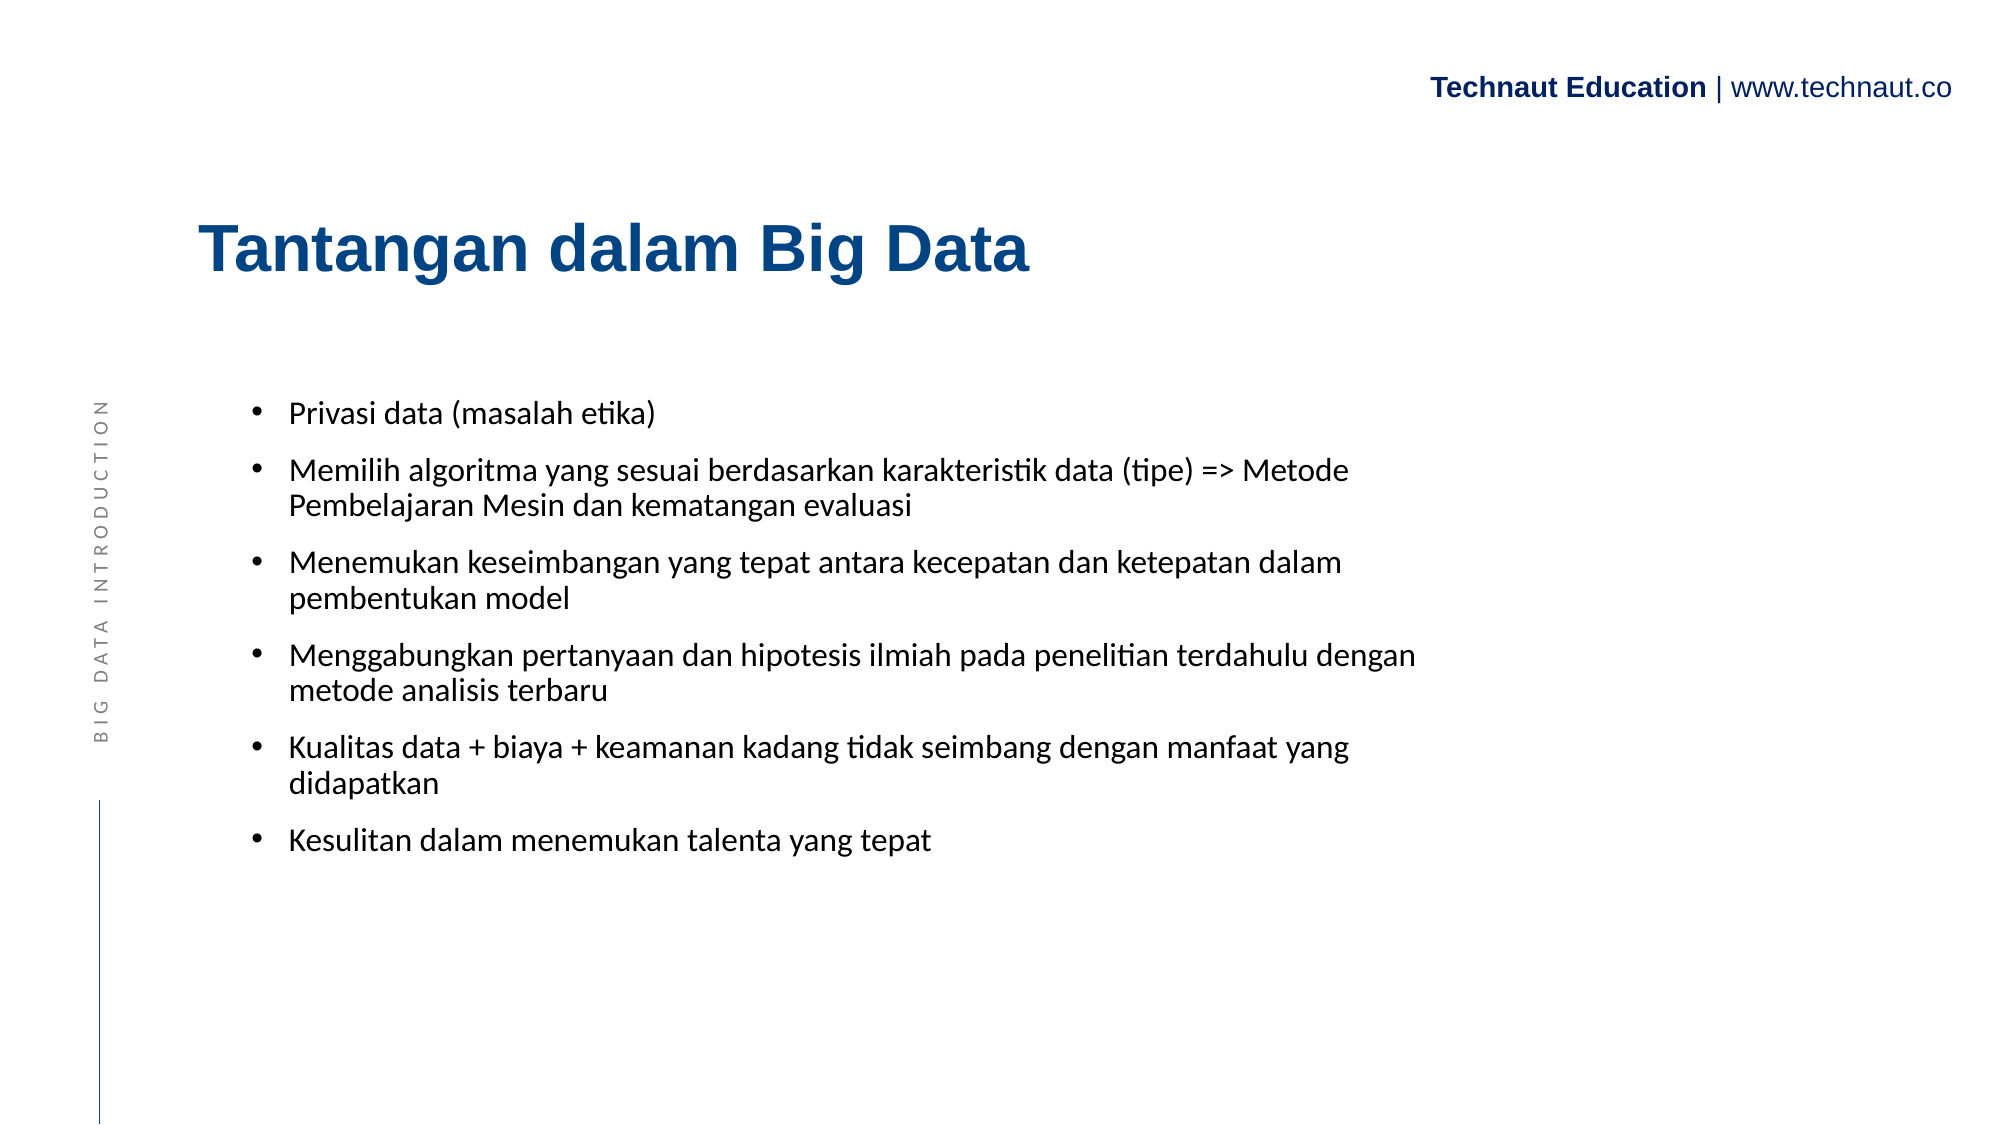

Technaut Education | www.technaut.co
# Tantangan dalam Big Data
Privasi data (masalah etika)
Memilih algoritma yang sesuai berdasarkan karakteristik data (tipe) => Metode Pembelajaran Mesin dan kematangan evaluasi
Menemukan keseimbangan yang tepat antara kecepatan dan ketepatan dalam pembentukan model
Menggabungkan pertanyaan dan hipotesis ilmiah pada penelitian terdahulu dengan metode analisis terbaru
Kualitas data + biaya + keamanan kadang tidak seimbang dengan manfaat yang didapatkan
Kesulitan dalam menemukan talenta yang tepat
BIG DATA INTRODUCTION